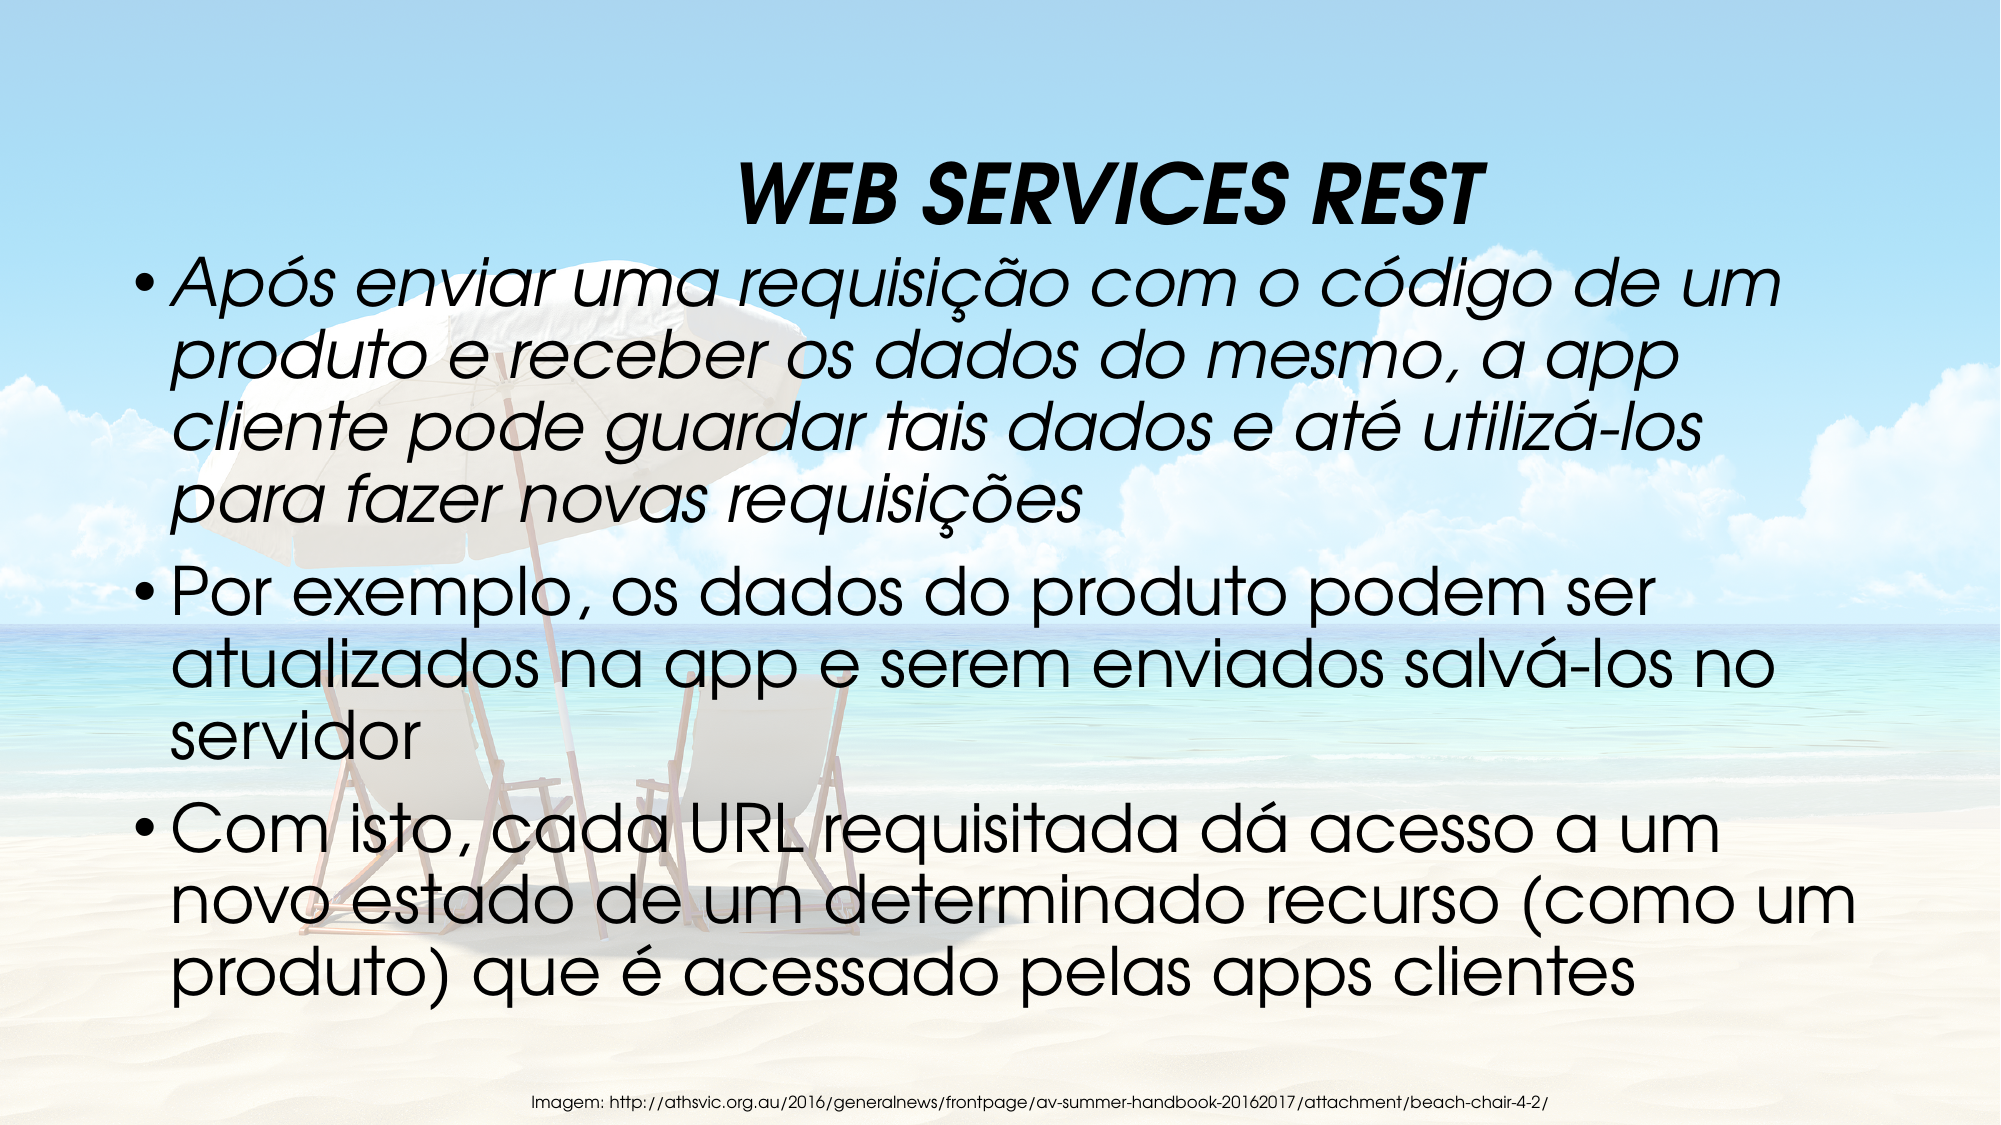

46
# Web Services RESt
Após enviar uma requisição com o código de um produto e receber os dados do mesmo, a app cliente pode guardar tais dados e até utilizá-los para fazer novas requisições
Por exemplo, os dados do produto podem ser atualizados na app e serem enviados salvá-los no servidor
Com isto, cada URL requisitada dá acesso a um novo estado de um determinado recurso (como um produto) que é acessado pelas apps clientes
Imagem: http://athsvic.org.au/2016/generalnews/frontpage/av-summer-handbook-20162017/attachment/beach-chair-4-2/